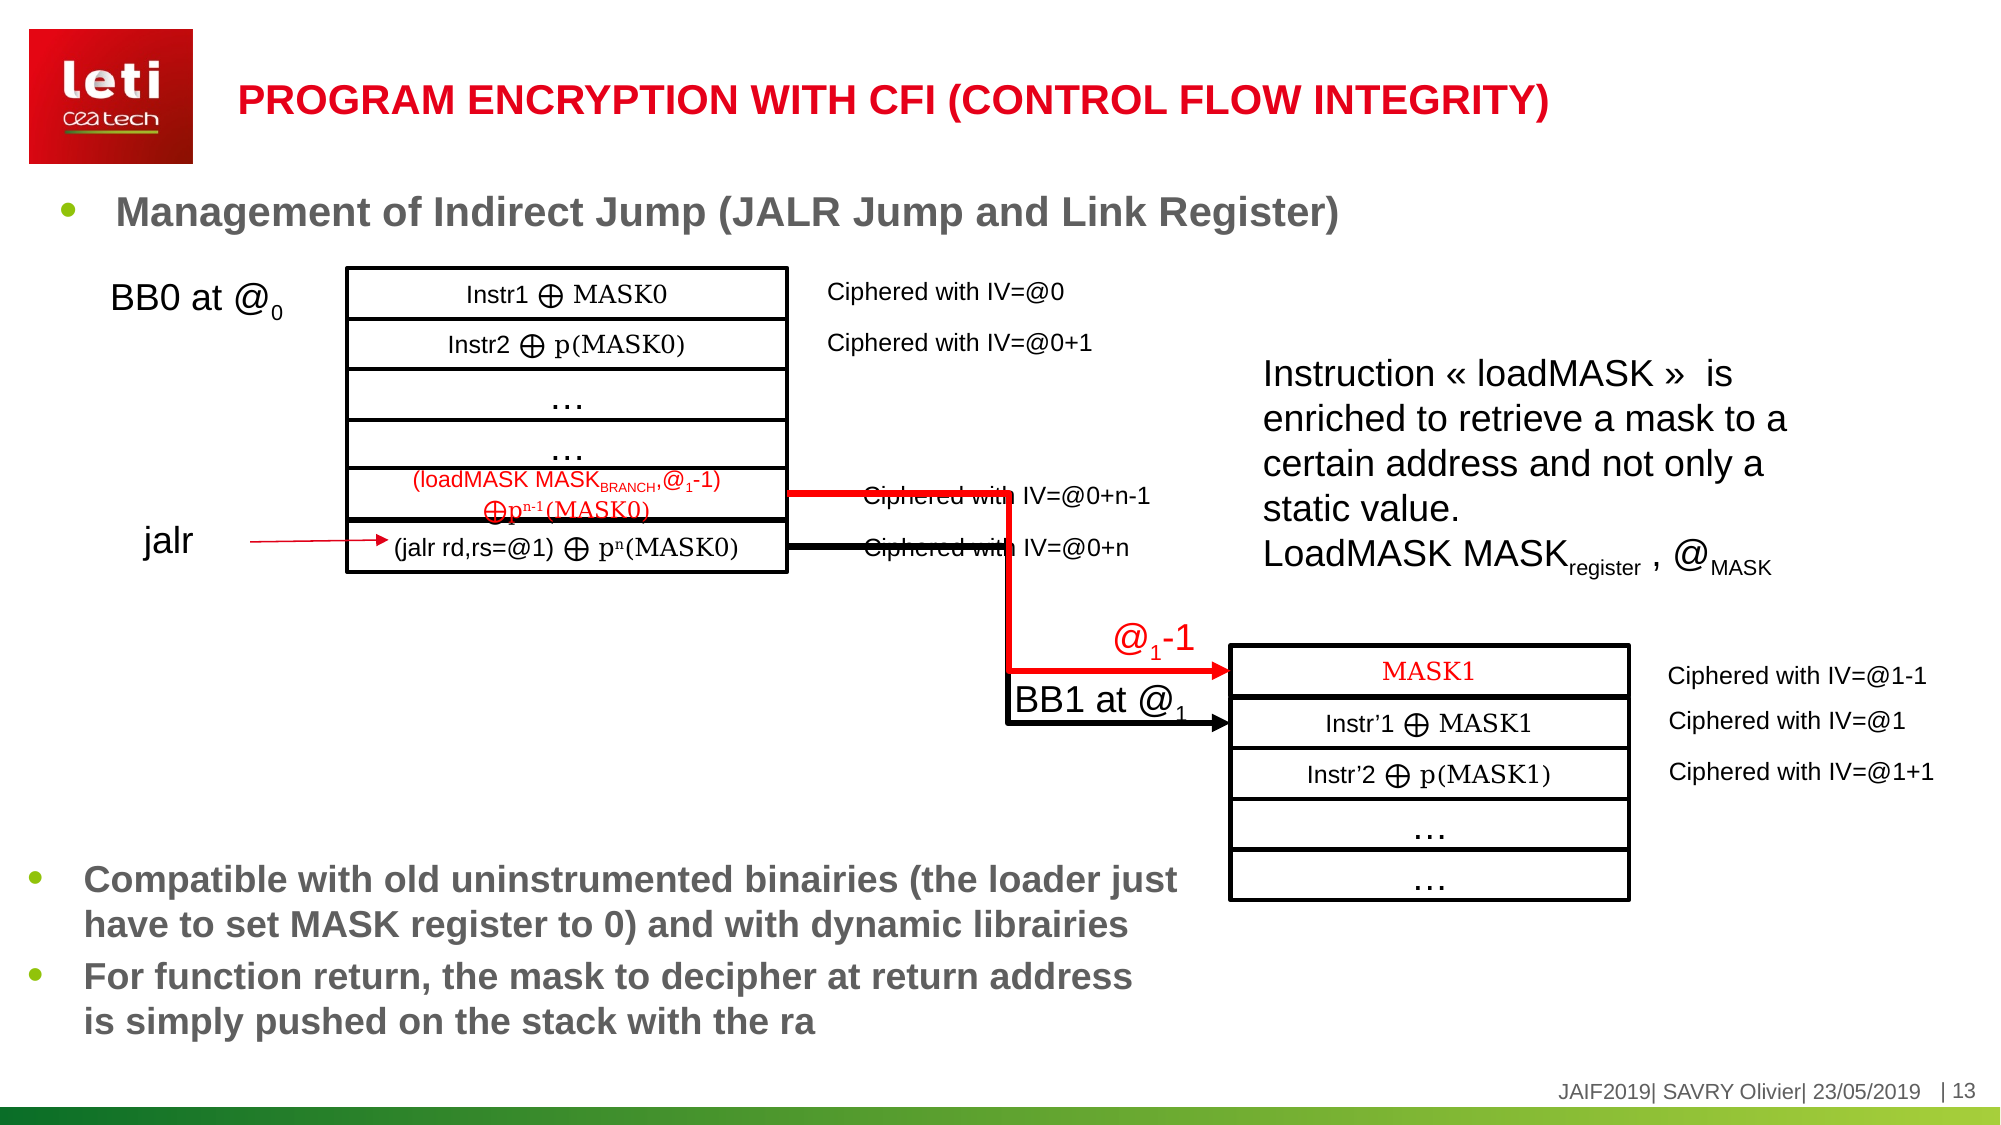

# PROGRAM ENCRYPTION WITH CFI (CONTROL FLOW INTEGRITY)
Management of Indirect Jump (JALR Jump and Link Register)
BB0 at @0
Instr1 ⨁ MASK0
Ciphered with IV=@0
Instr2 ⨁ p(MASK0)
Ciphered with IV=@0+1
Instruction « loadMASK »  is enriched to retrieve a mask to a certain address and not only a static value.
LoadMASK MASKregister , @MASK
…
…
(loadMASK MASKBRANCH,@1-1)
⨁pn-1(MASK0)
…
(loadMASK MASKBRANCH,MASK1)
⨁pn-1(MASK0)
Ciphered with IV=@0+n-1
jalr
(jalr rd,rs=@1) ⨁ pn(MASK0)
Ciphered with IV=@0+n
@1-1
MASK1
Ciphered with IV=@1-1
BB1 at @1
Instr’1 ⨁ MASK1
Ciphered with IV=@1
Instr’2 ⨁ p(MASK1)
Ciphered with IV=@1+1
…
…
Compatible with old uninstrumented binairies (the loader just have to set MASK register to 0) and with dynamic librairies
For function return, the mask to decipher at return address is simply pushed on the stack with the ra
JAIF2019| SAVRY Olivier| 23/05/2019